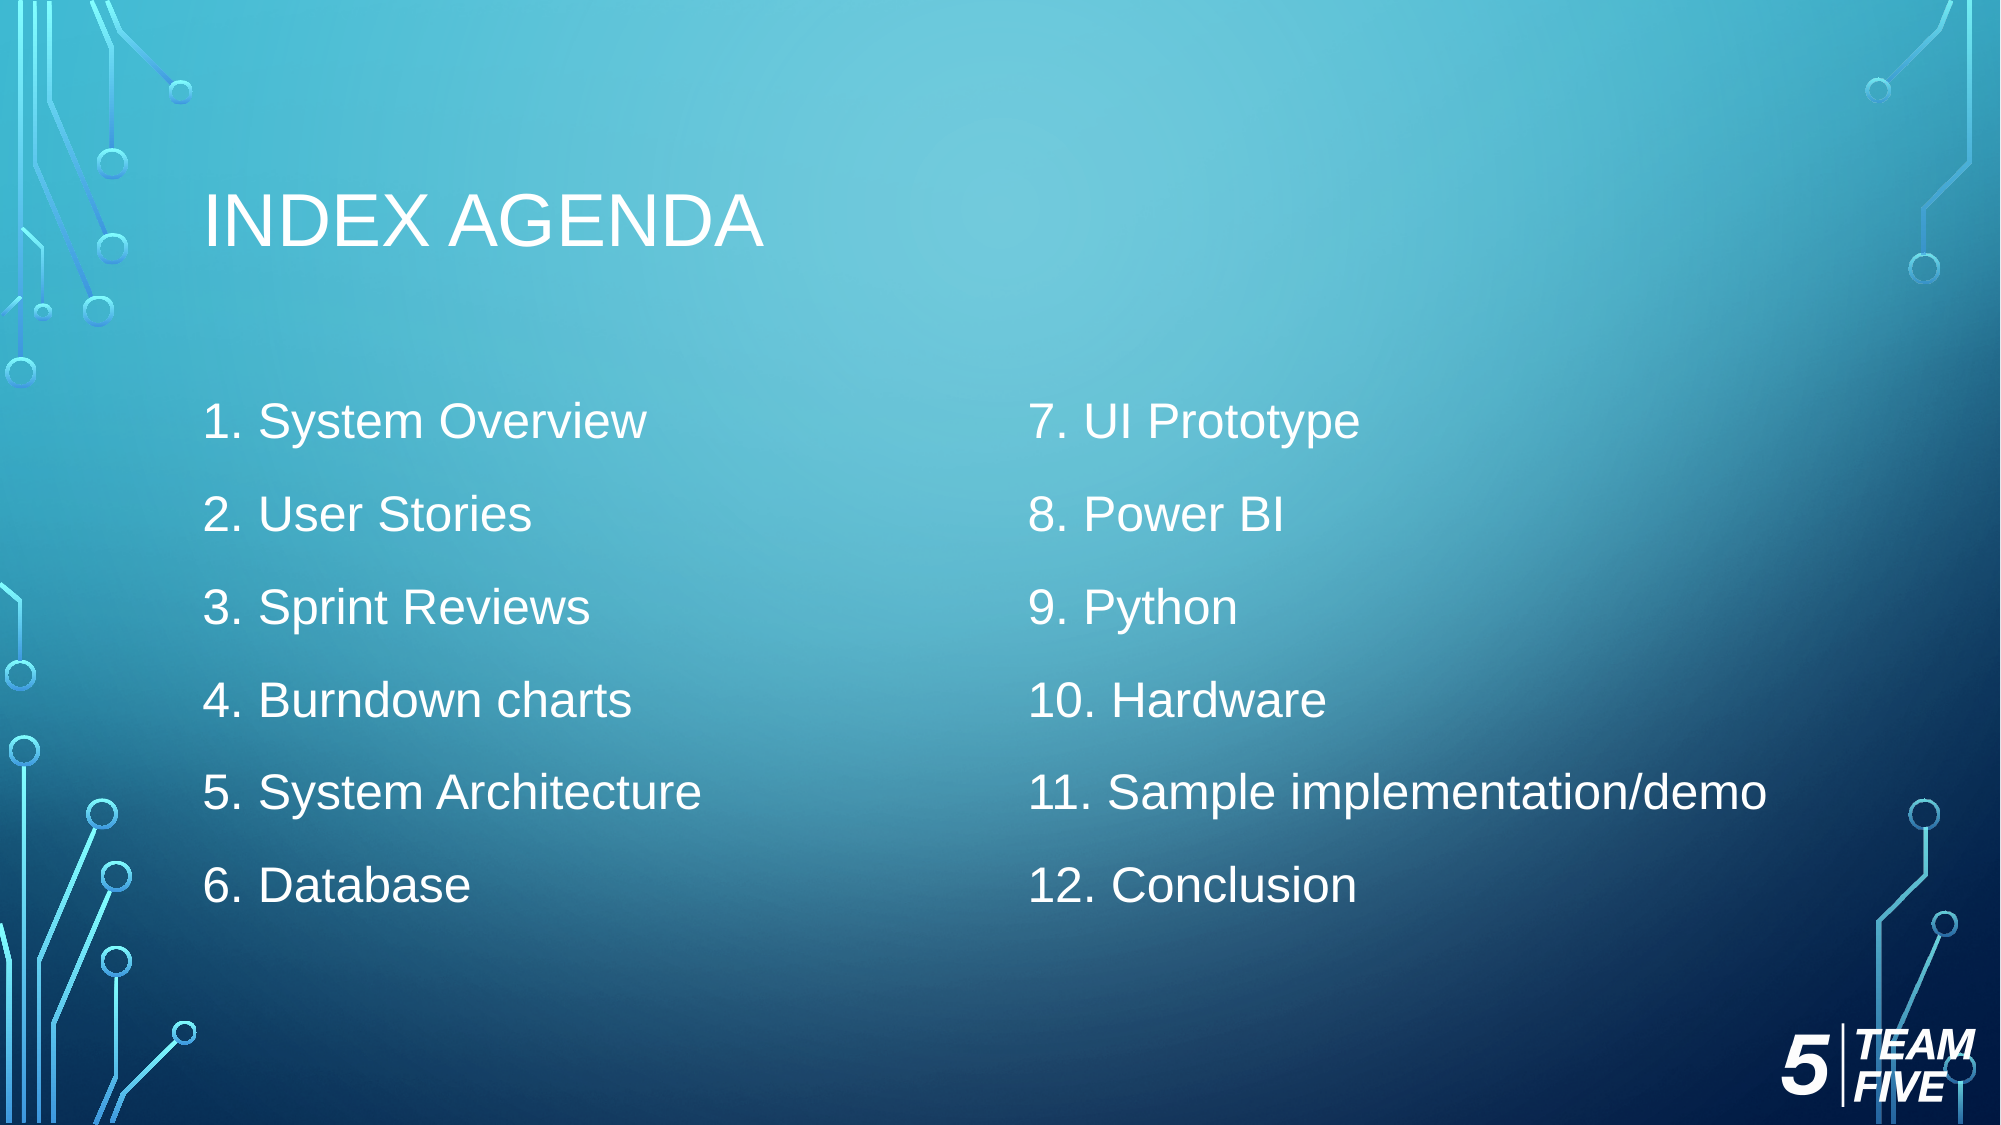

# Index Agenda
1. System Overview
2. User Stories
3. Sprint Reviews
4. Burndown charts
5. System Architecture
6. Database

7. UI Prototype
8. Power BI
9. Python
10. Hardware
11. Sample implementation/demo
12. Conclusion